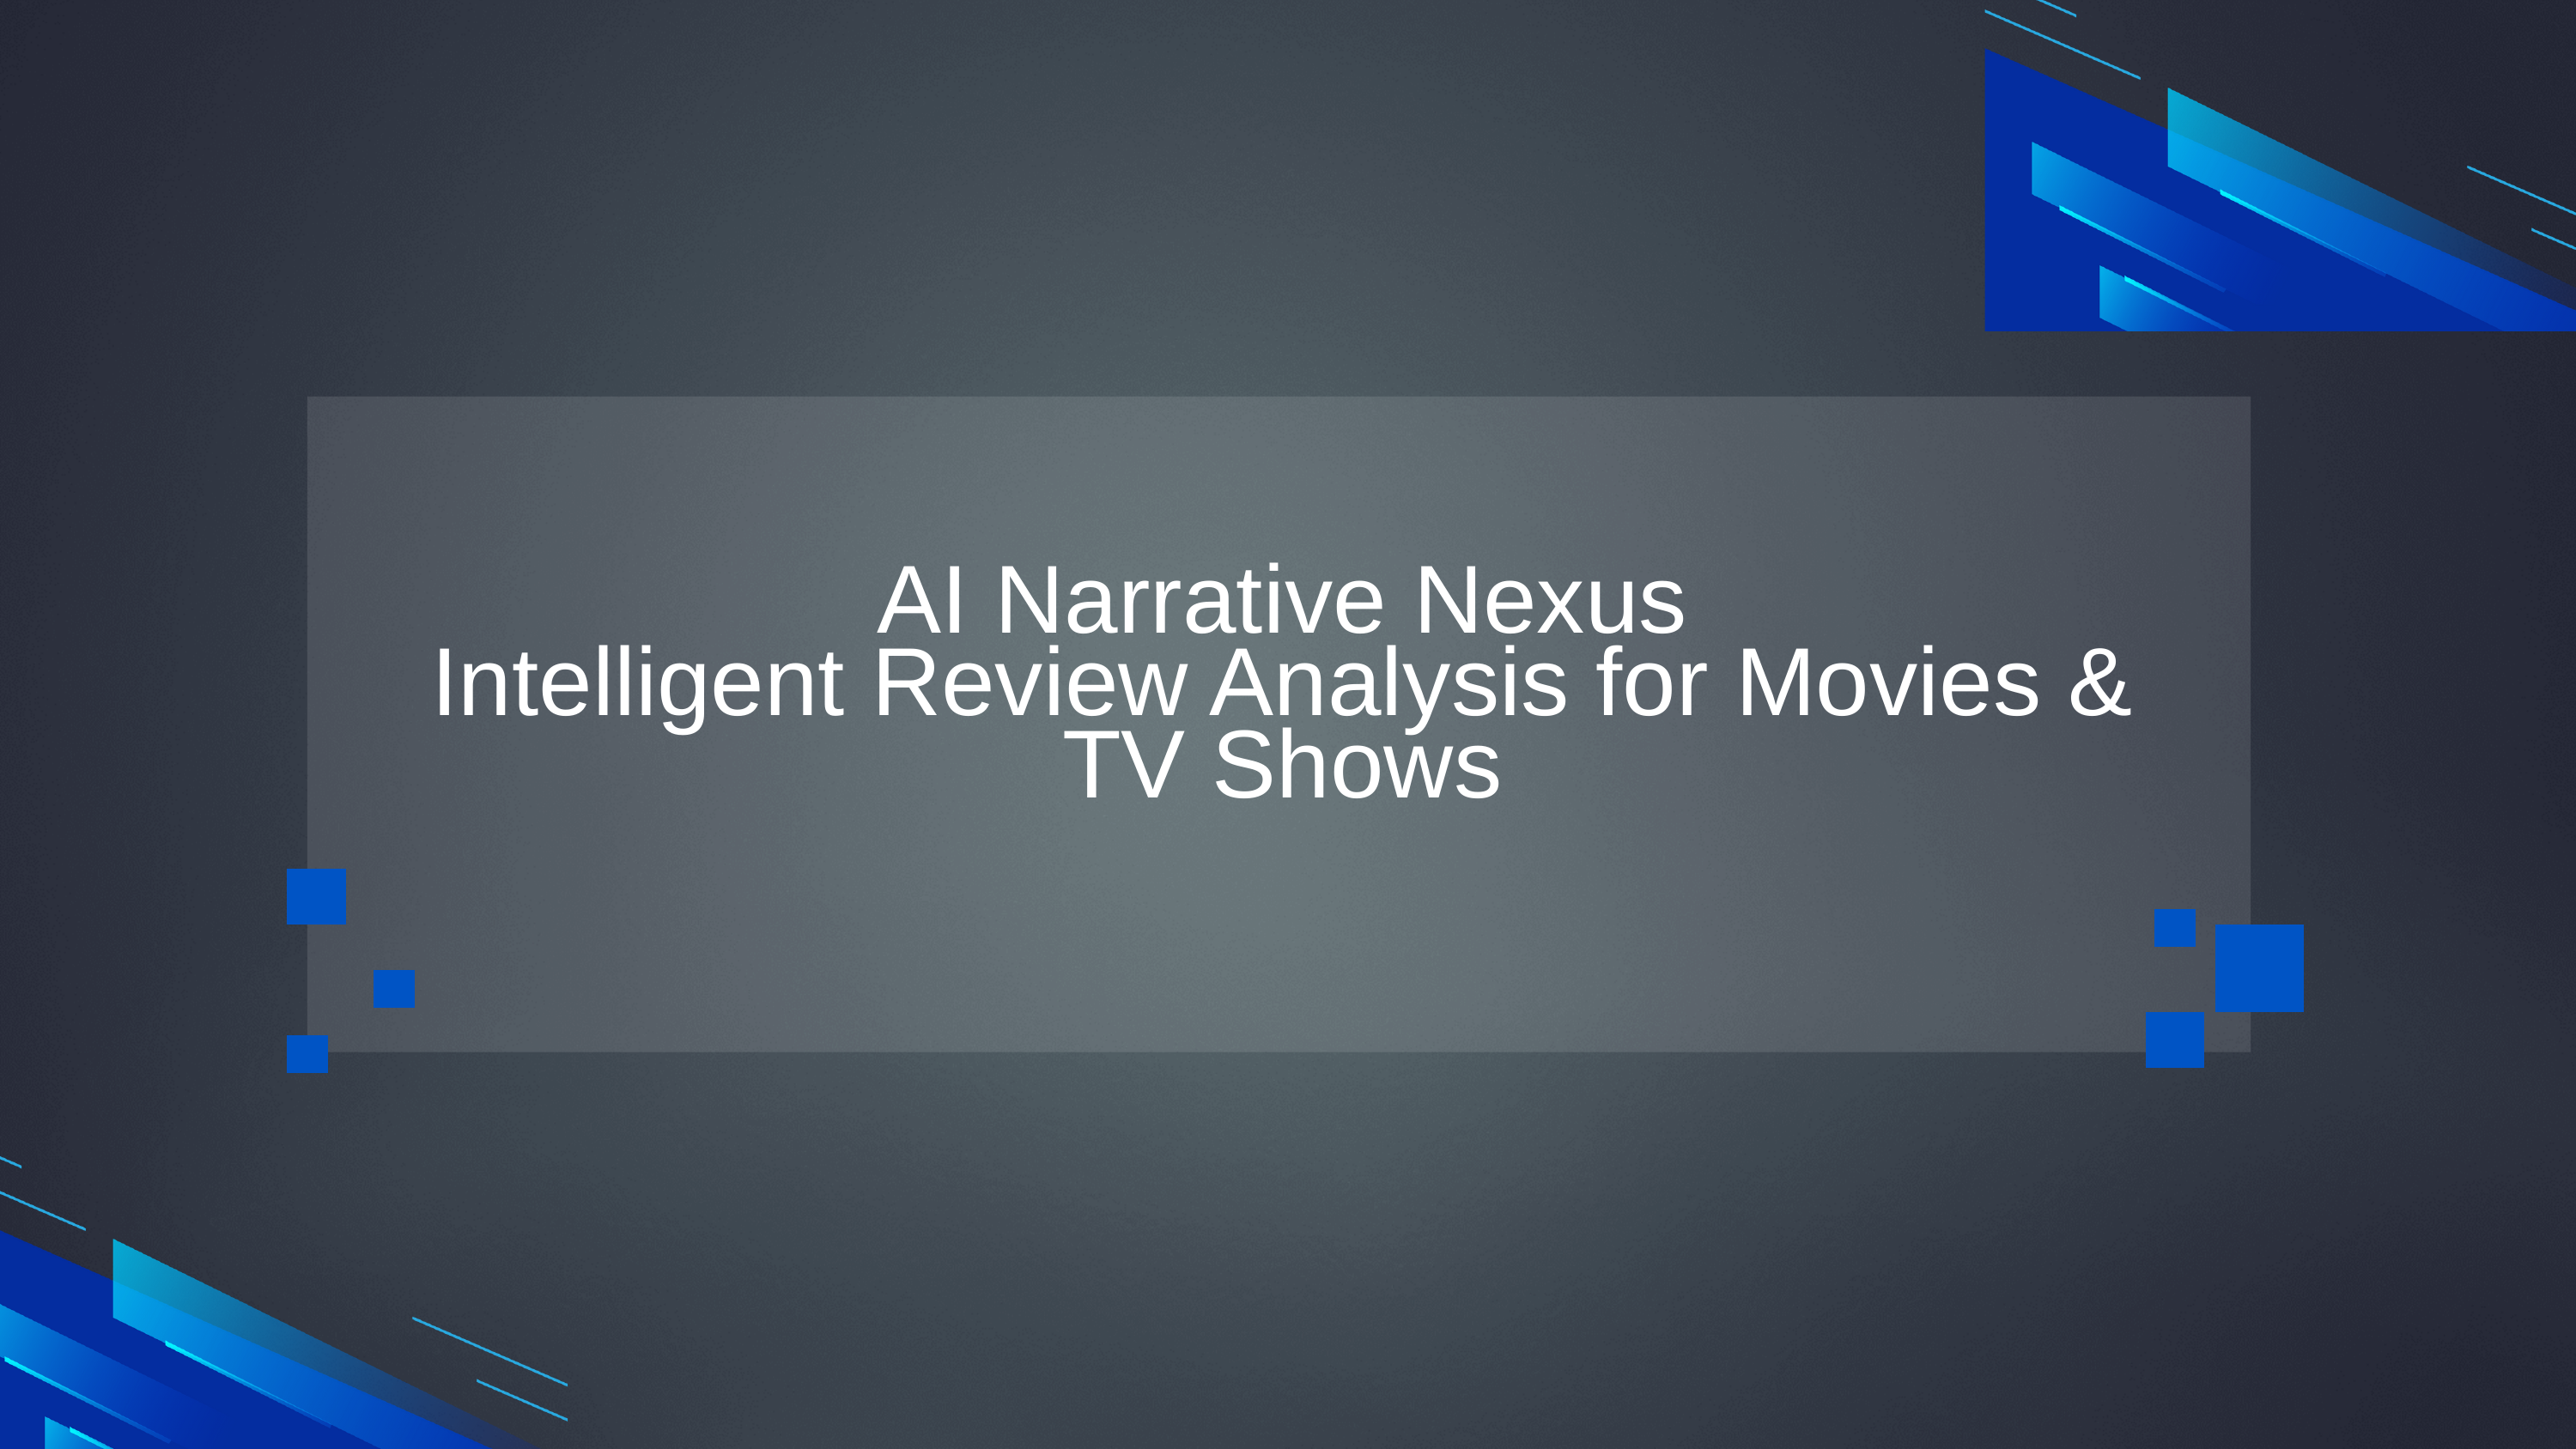

AI Narrative Nexus
Intelligent Review Analysis for Movies & TV Shows